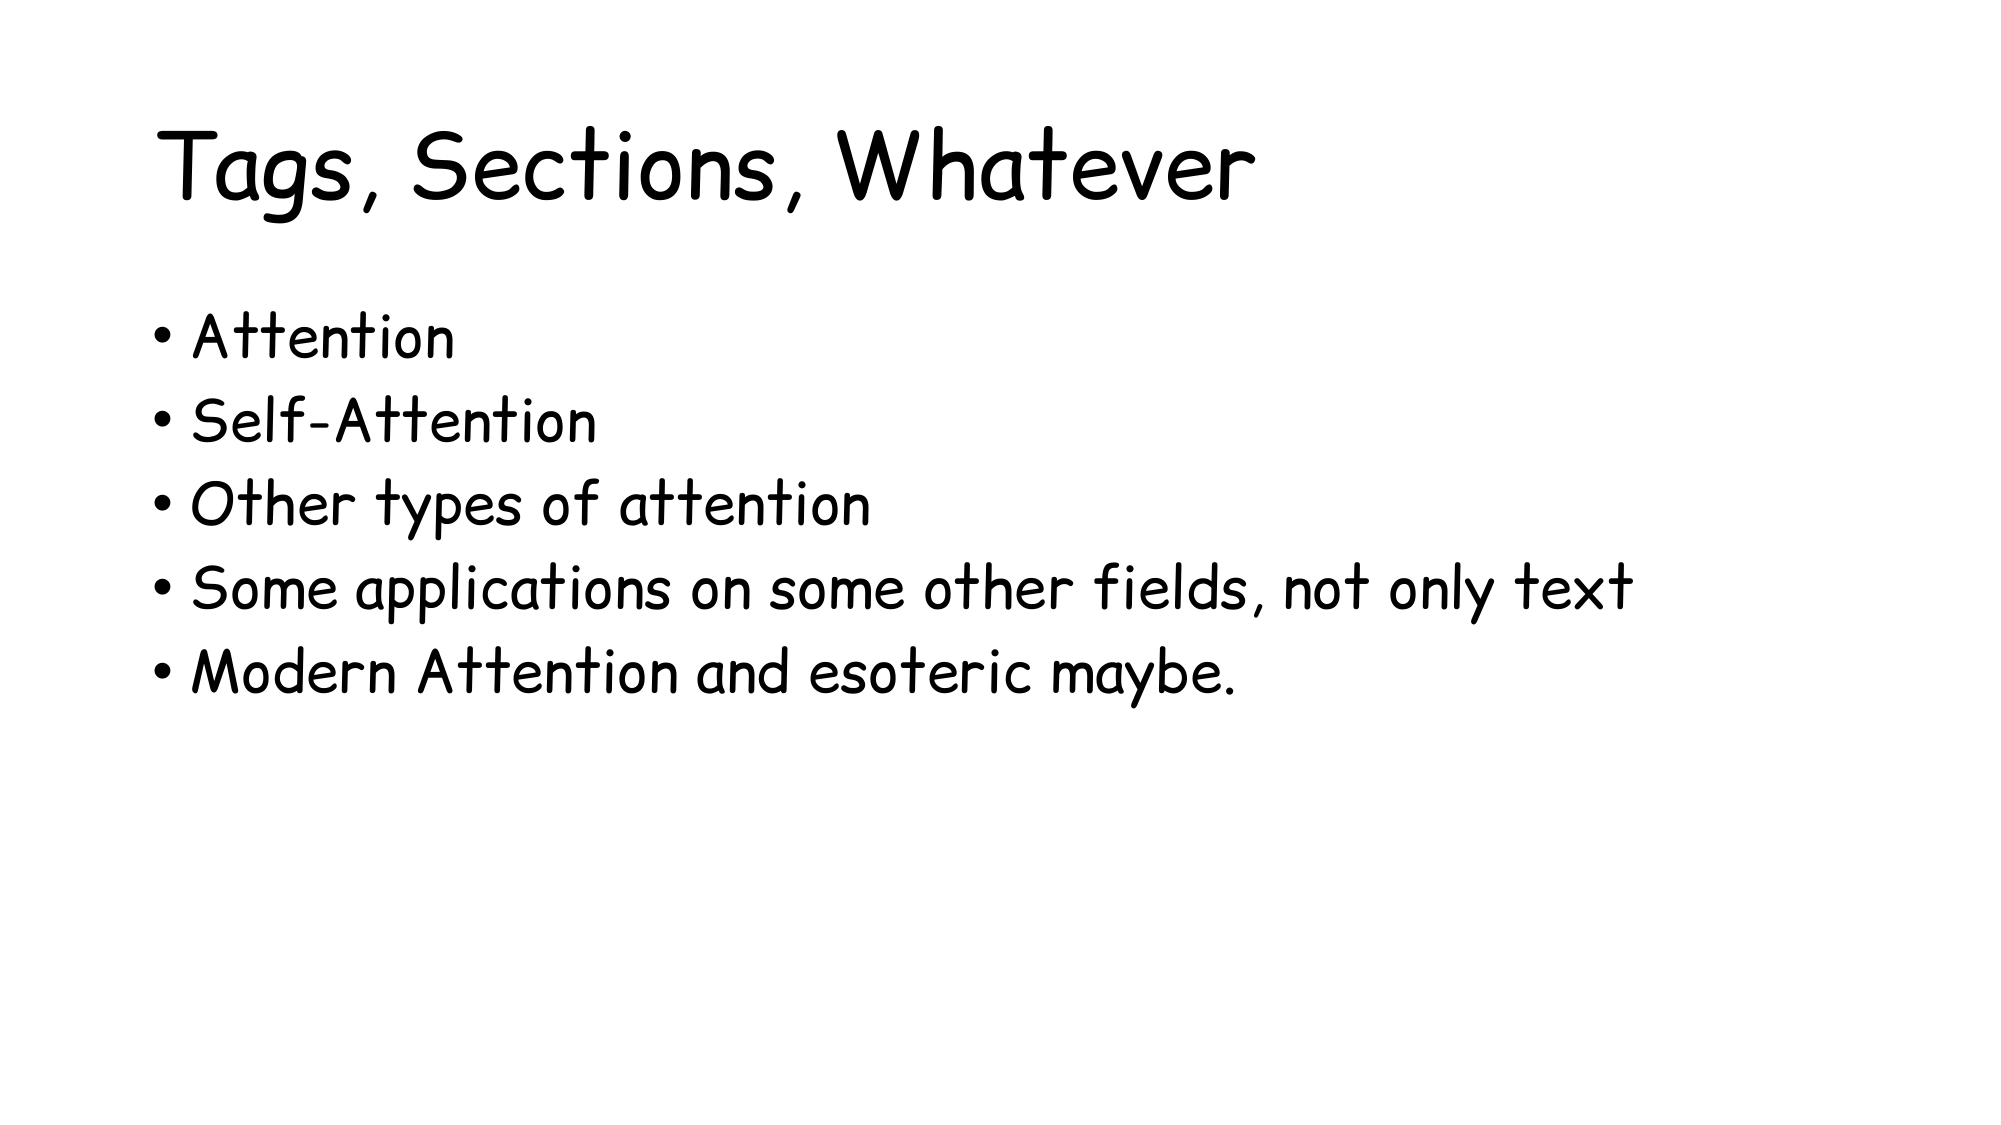

# Tags, Sections, Whatever
Attention
Self-Attention
Other types of attention
Some applications on some other fields, not only text
Modern Attention and esoteric maybe.